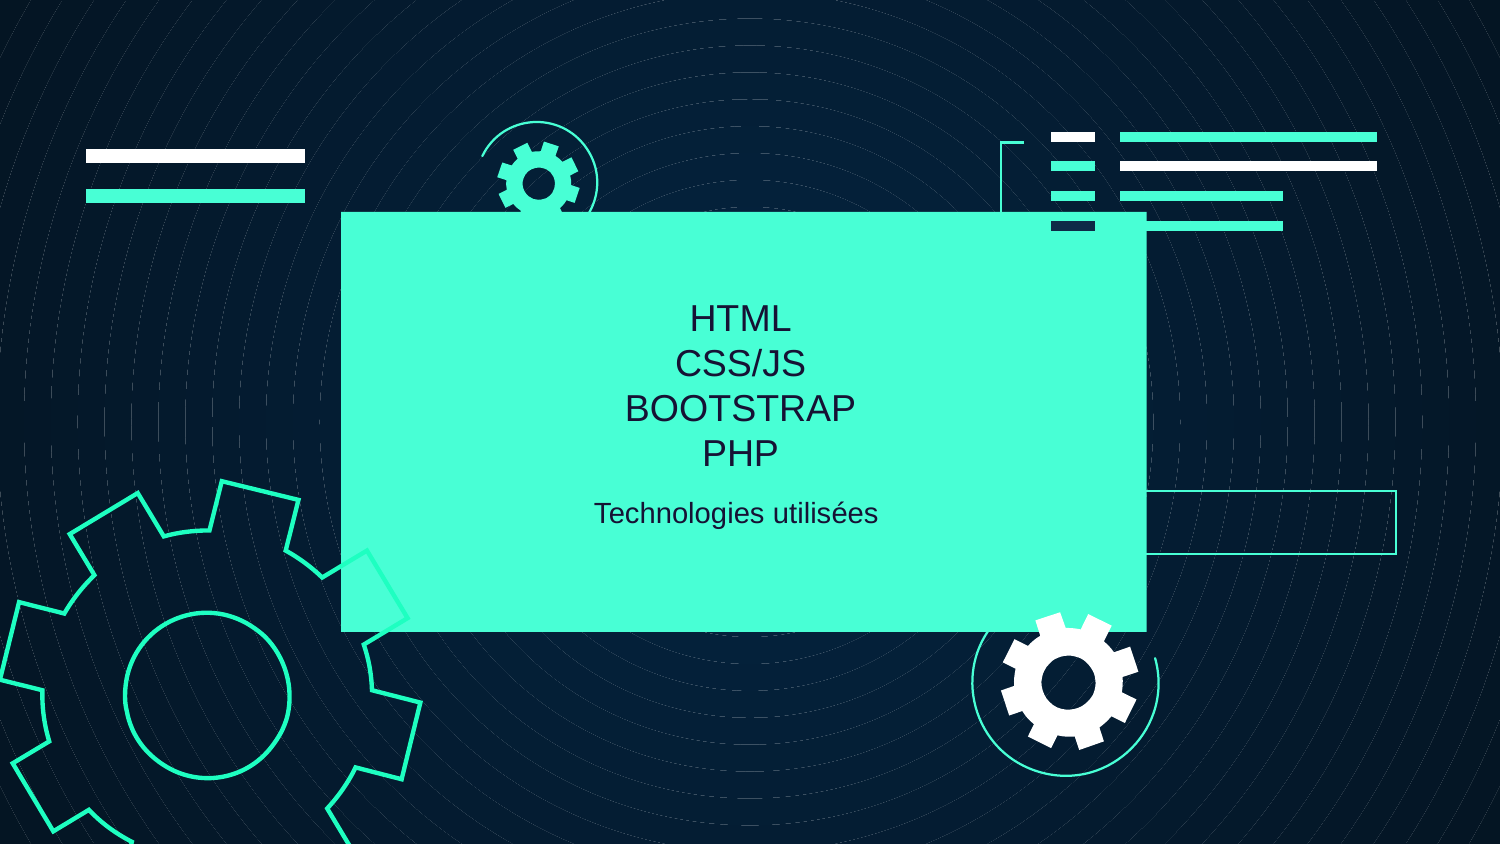

# Technologies utilisées
HTML
CSS/JS
BOOTSTRAP
PHP